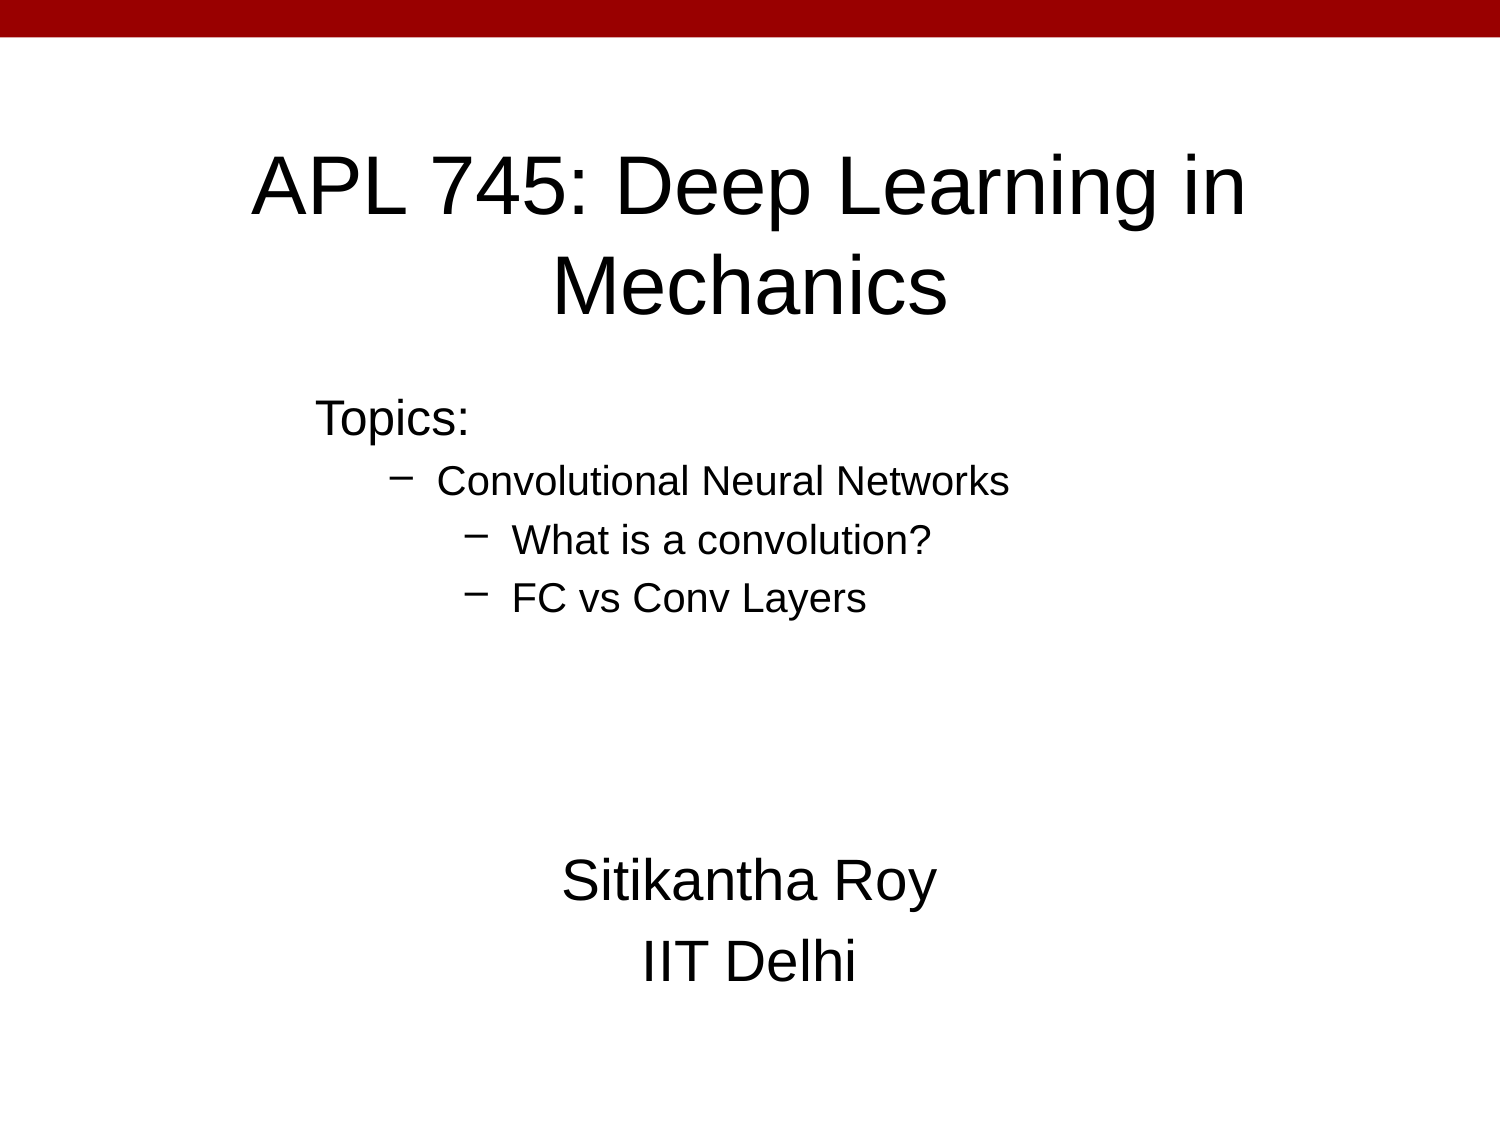

# APL 745: Deep Learning in Mechanics
Topics:
Convolutional Neural Networks
What is a convolution?
FC vs Conv Layers

Sitikantha Roy
IIT Delhi